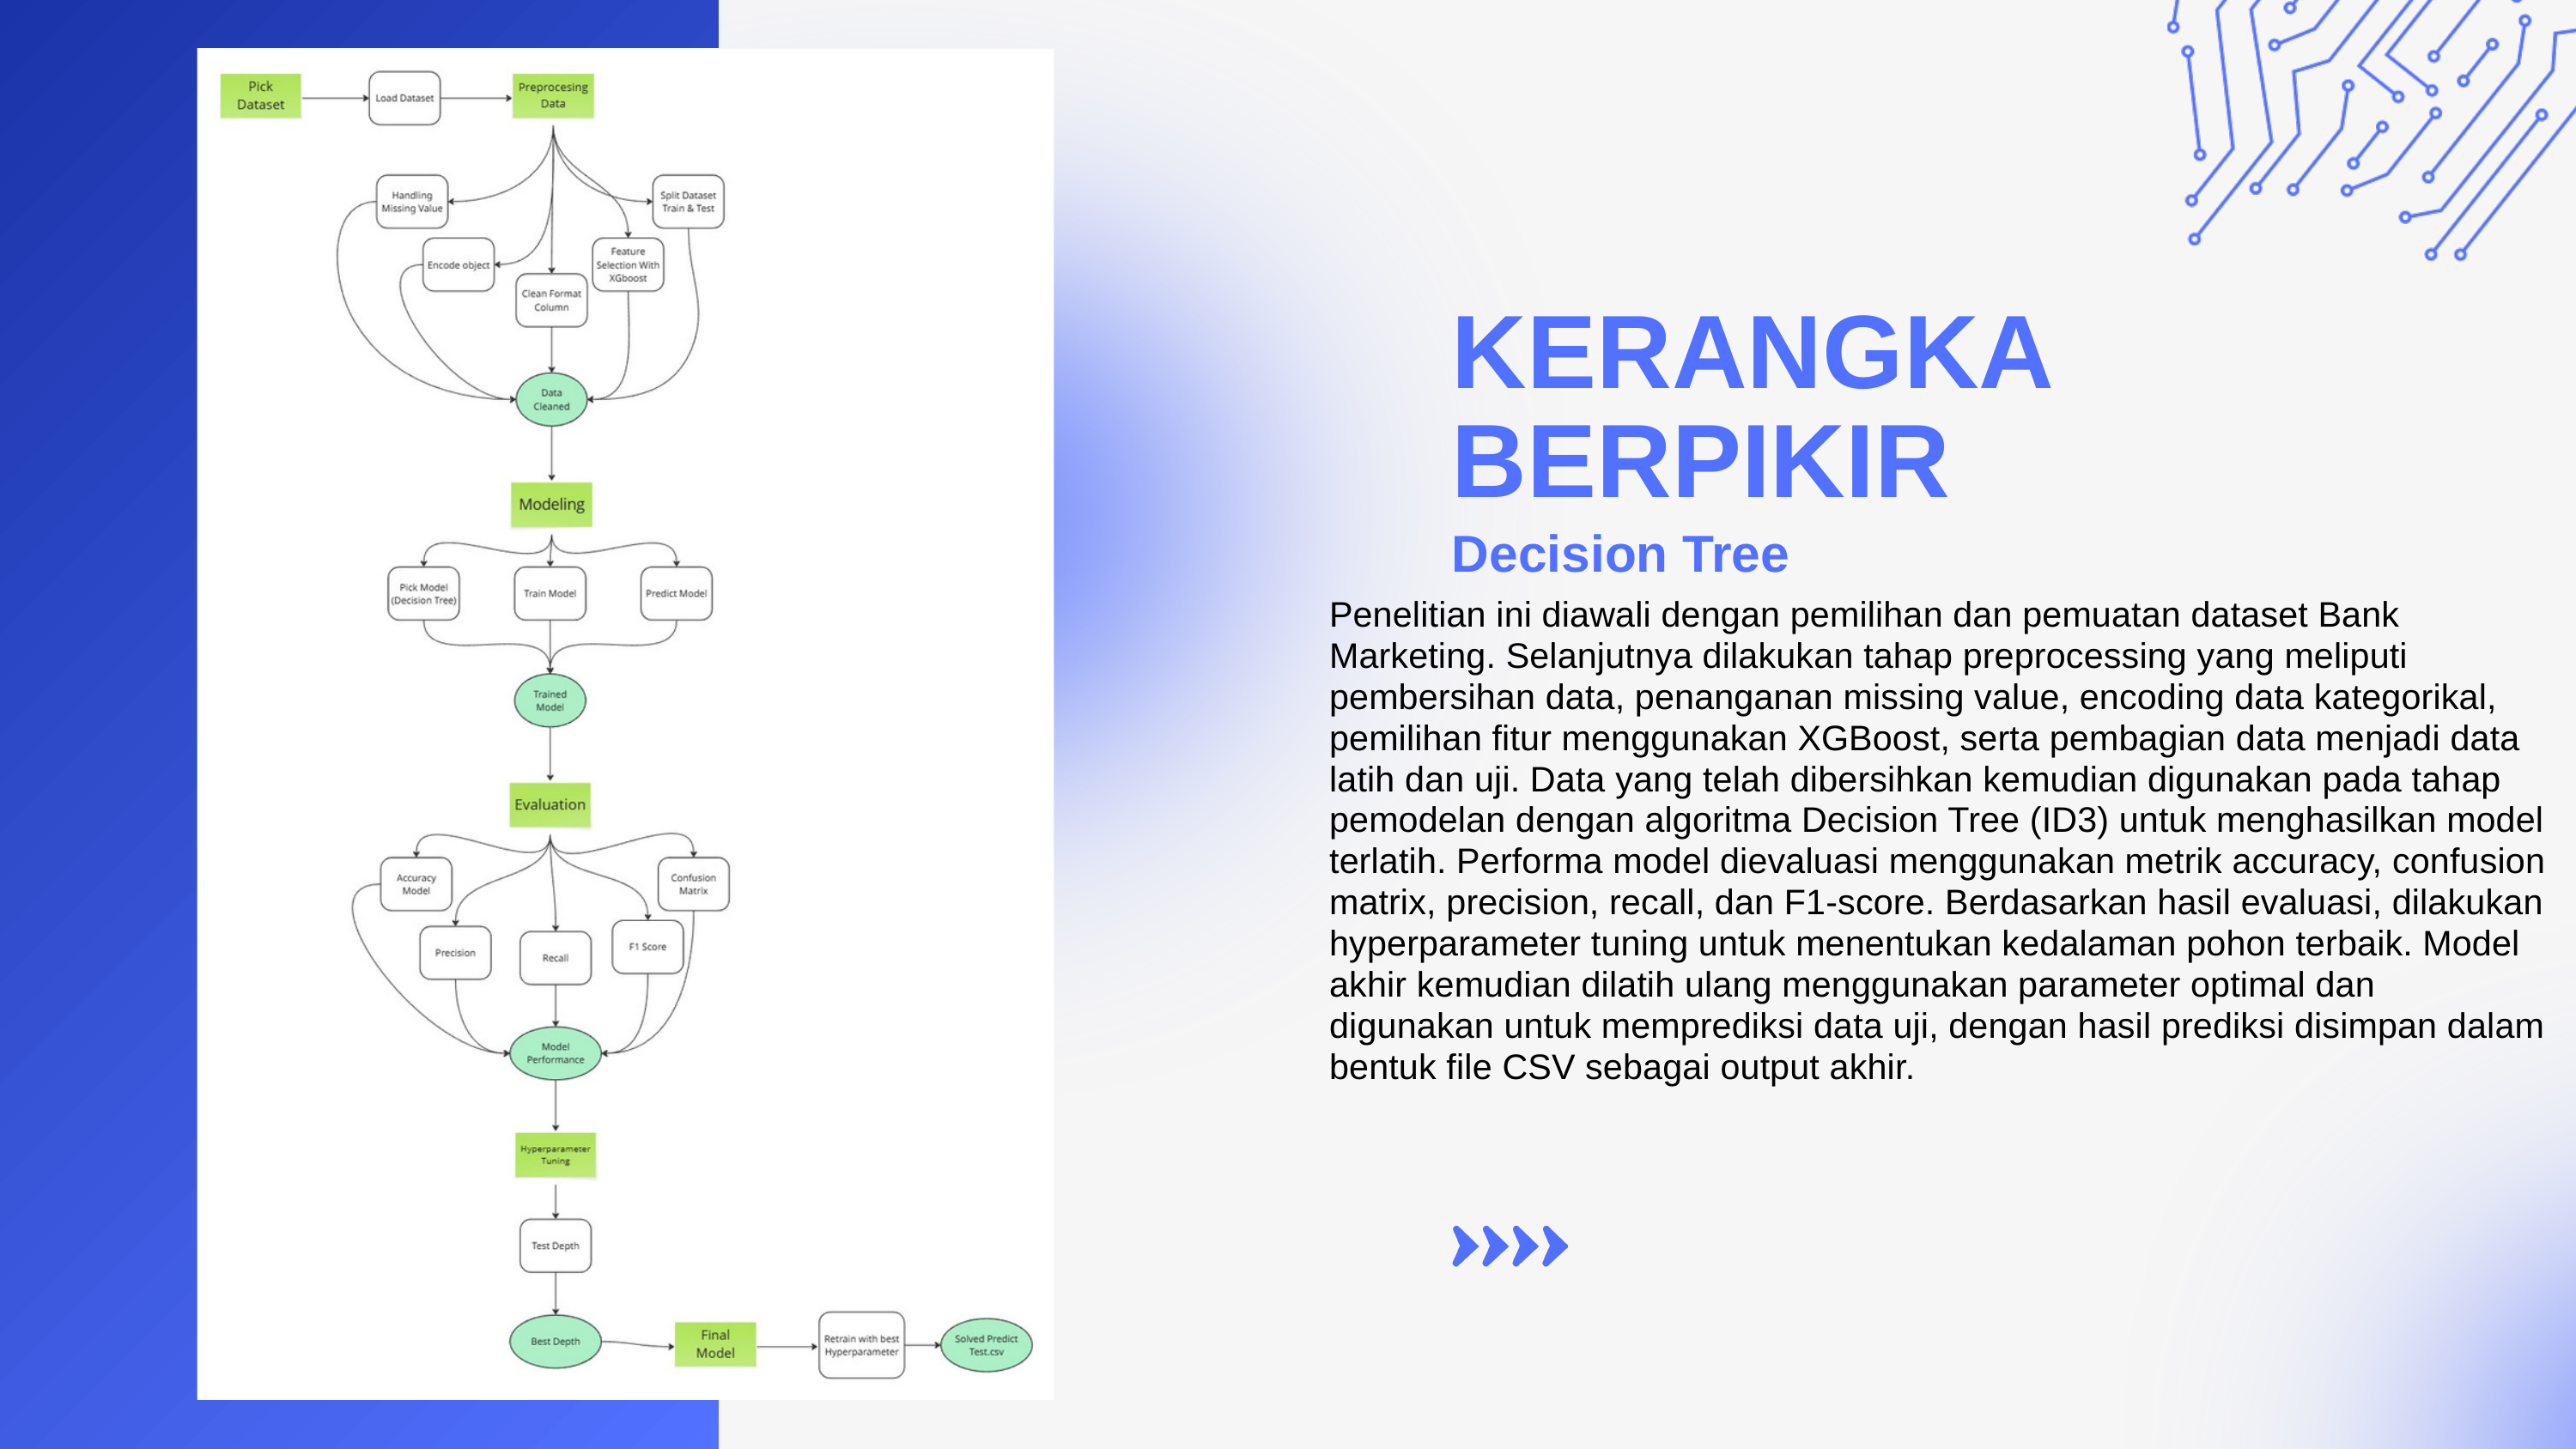

KERANGKA BERPIKIR
Decision Tree
Penelitian ini diawali dengan pemilihan dan pemuatan dataset Bank Marketing. Selanjutnya dilakukan tahap preprocessing yang meliputi pembersihan data, penanganan missing value, encoding data kategorikal, pemilihan fitur menggunakan XGBoost, serta pembagian data menjadi data latih dan uji. Data yang telah dibersihkan kemudian digunakan pada tahap pemodelan dengan algoritma Decision Tree (ID3) untuk menghasilkan model terlatih. Performa model dievaluasi menggunakan metrik accuracy, confusion matrix, precision, recall, dan F1-score. Berdasarkan hasil evaluasi, dilakukan hyperparameter tuning untuk menentukan kedalaman pohon terbaik. Model akhir kemudian dilatih ulang menggunakan parameter optimal dan digunakan untuk memprediksi data uji, dengan hasil prediksi disimpan dalam bentuk file CSV sebagai output akhir.